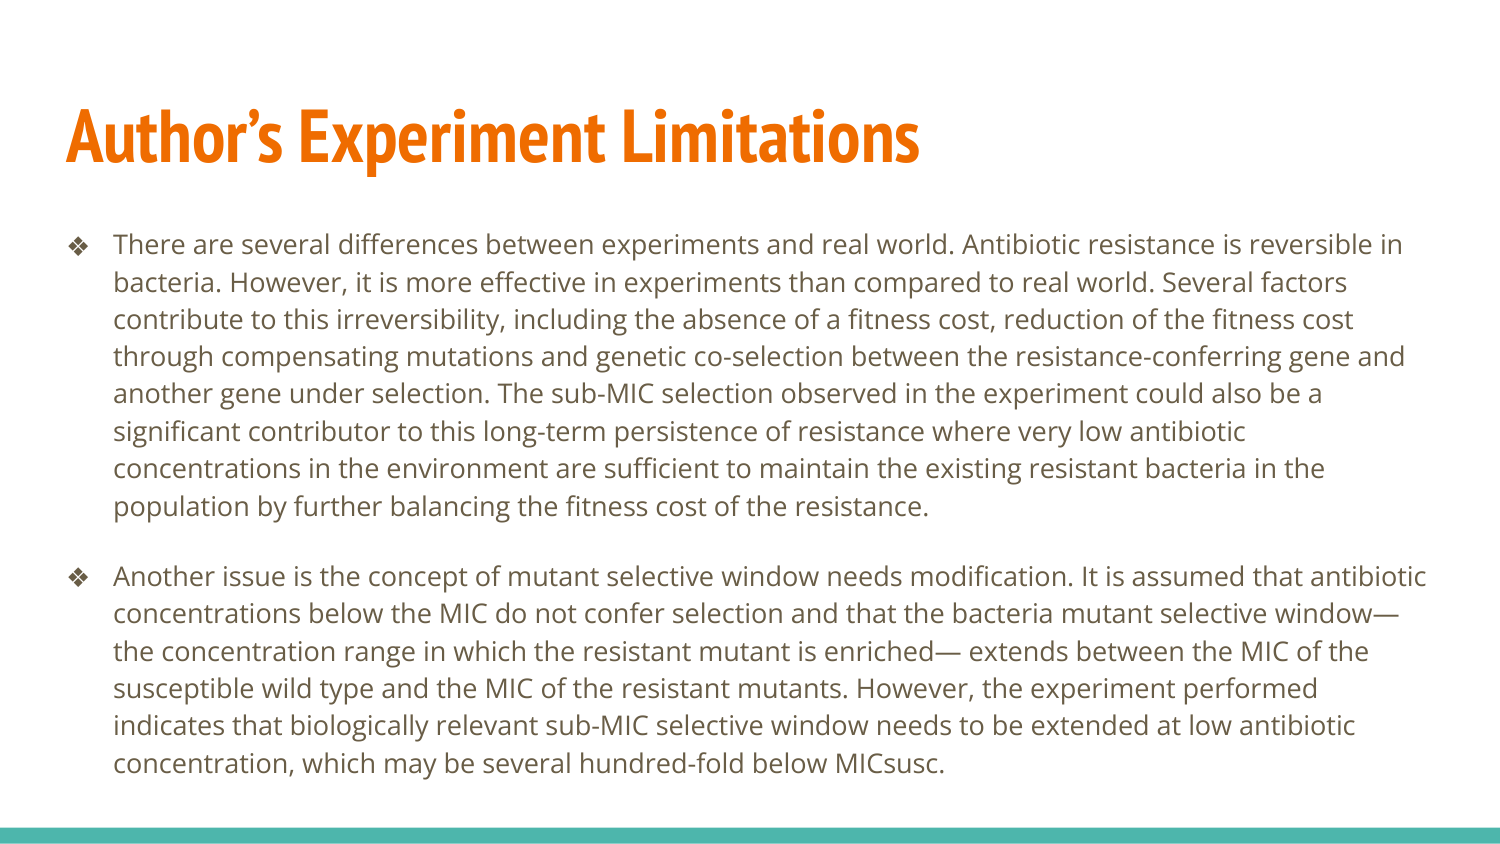

# Author’s Experiment Limitations
There are several differences between experiments and real world. Antibiotic resistance is reversible in bacteria. However, it is more effective in experiments than compared to real world. Several factors contribute to this irreversibility, including the absence of a fitness cost, reduction of the fitness cost through compensating mutations and genetic co-selection between the resistance-conferring gene and another gene under selection. The sub-MIC selection observed in the experiment could also be a significant contributor to this long-term persistence of resistance where very low antibiotic concentrations in the environment are sufficient to maintain the existing resistant bacteria in the population by further balancing the fitness cost of the resistance.
Another issue is the concept of mutant selective window needs modification. It is assumed that antibiotic concentrations below the MIC do not confer selection and that the bacteria mutant selective window—the concentration range in which the resistant mutant is enriched— extends between the MIC of the susceptible wild type and the MIC of the resistant mutants. However, the experiment performed indicates that biologically relevant sub-MIC selective window needs to be extended at low antibiotic concentration, which may be several hundred-fold below MICsusc.